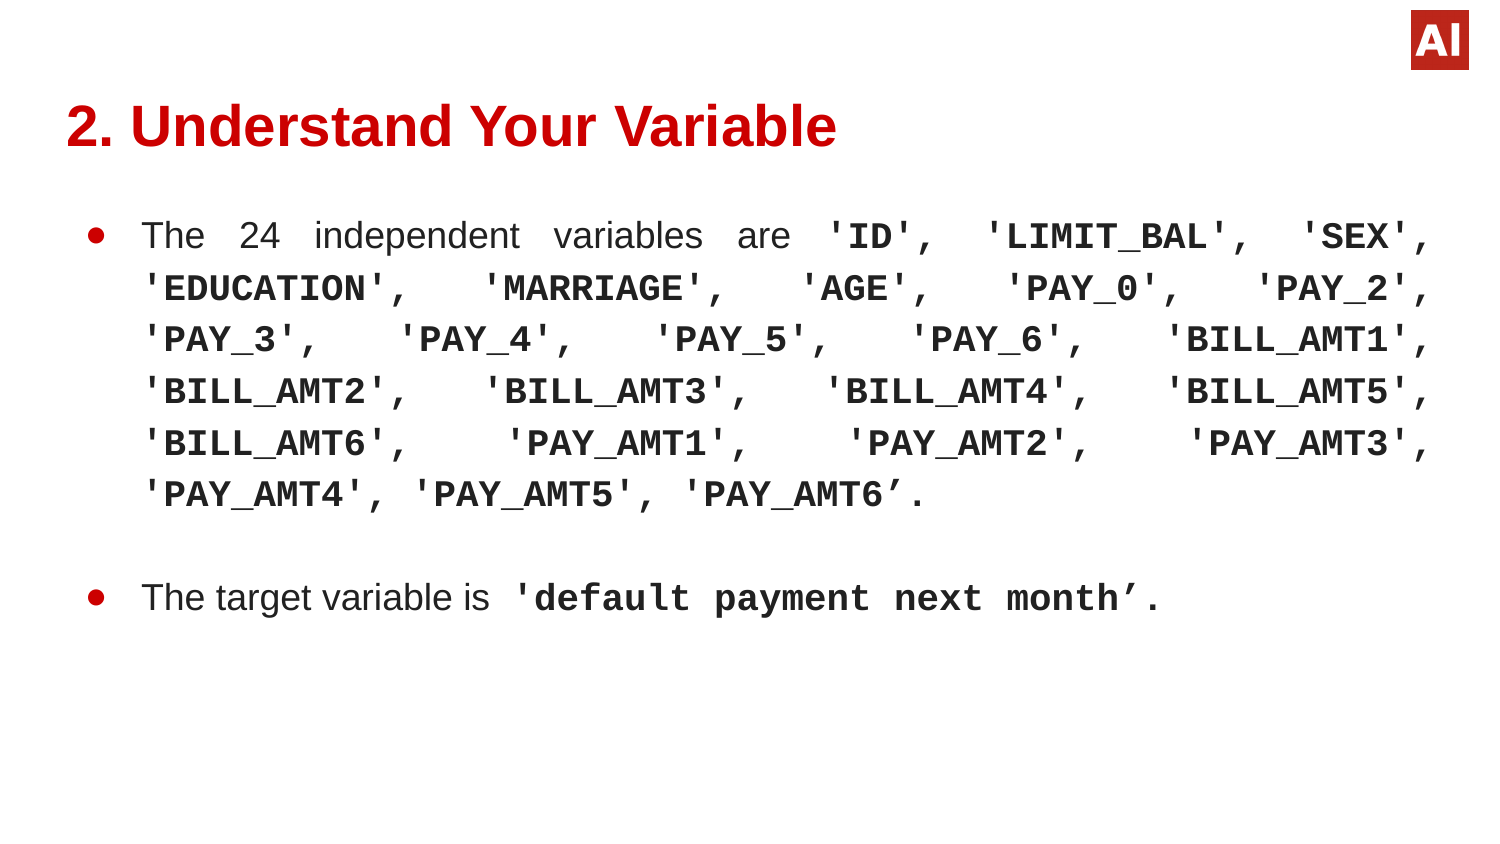

# 2. Understand Your Variable
The 24 independent variables are 'ID', 'LIMIT_BAL', 'SEX', 'EDUCATION', 'MARRIAGE', 'AGE', 'PAY_0', 'PAY_2', 'PAY_3', 'PAY_4', 'PAY_5', 'PAY_6', 'BILL_AMT1', 'BILL_AMT2', 'BILL_AMT3', 'BILL_AMT4', 'BILL_AMT5', 'BILL_AMT6', 'PAY_AMT1', 'PAY_AMT2', 'PAY_AMT3', 'PAY_AMT4', 'PAY_AMT5', 'PAY_AMT6’.

The target variable is  'default payment next month’.